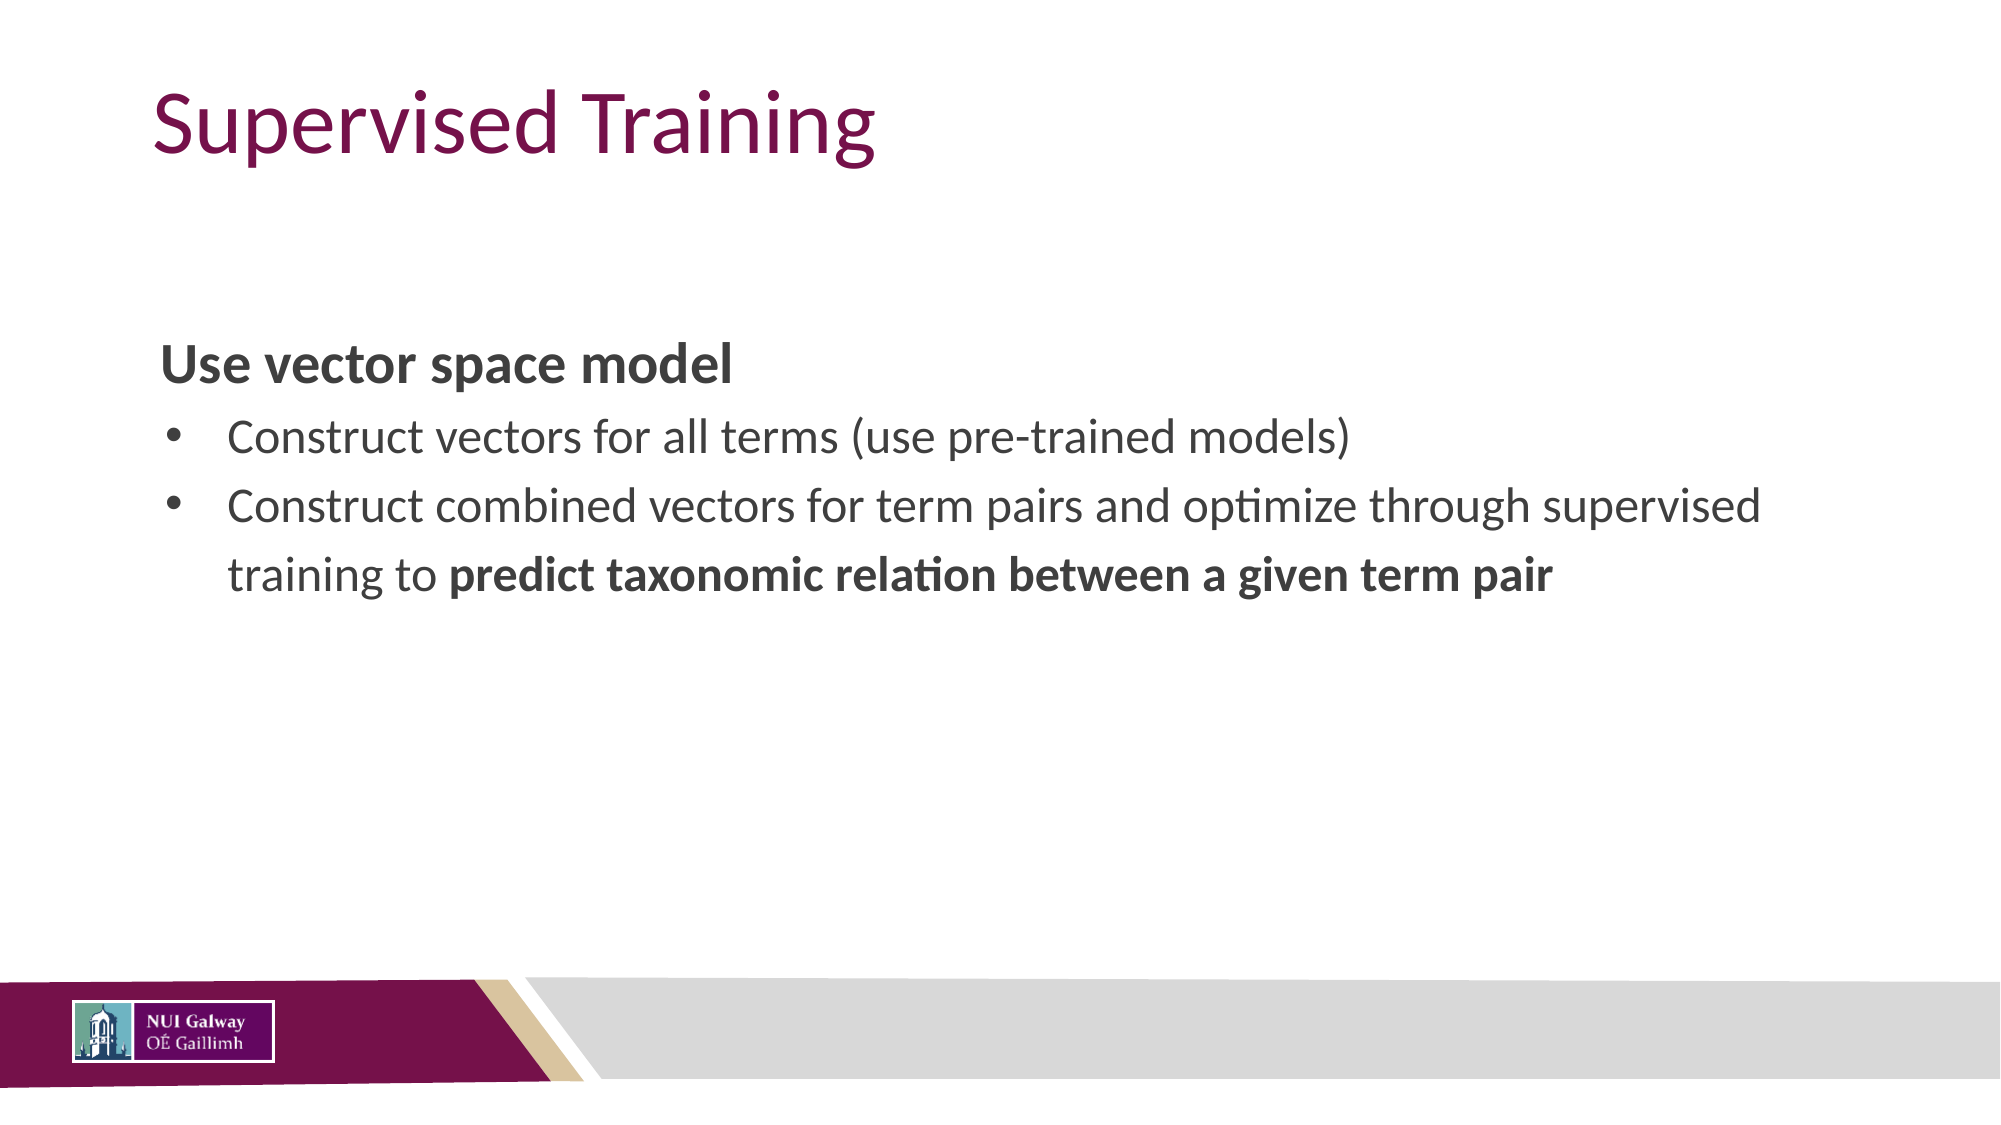

# Supervised Training
Use vector space model
Construct vectors for all terms (use pre-trained models)
Construct combined vectors for term pairs and optimize through supervised training to predict taxonomic relation between a given term pair